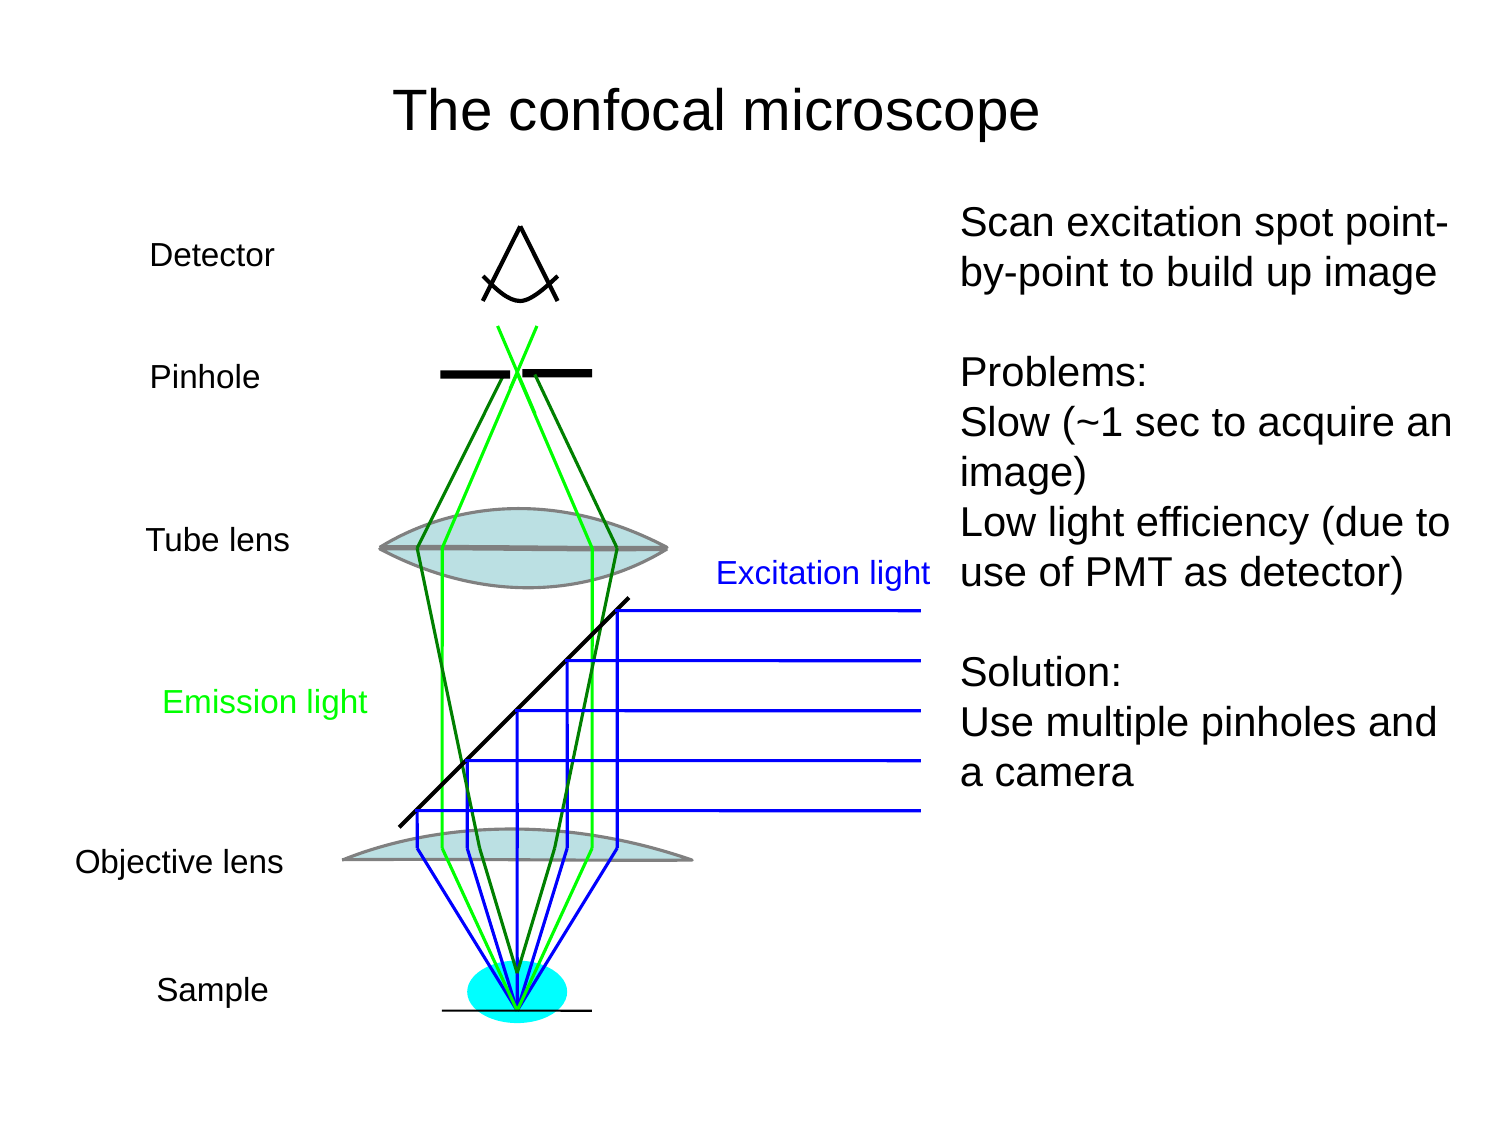

The confocal microscope
Scan excitation spot point-by-point to build up image

Problems:
Slow (~1 sec to acquire an image)
Low light efficiency (due to use of PMT as detector)

Solution:
Use multiple pinholes and a camera
Detector

Pinhole

Tube lens
Excitation light

Emission light

Objective lens

Sample